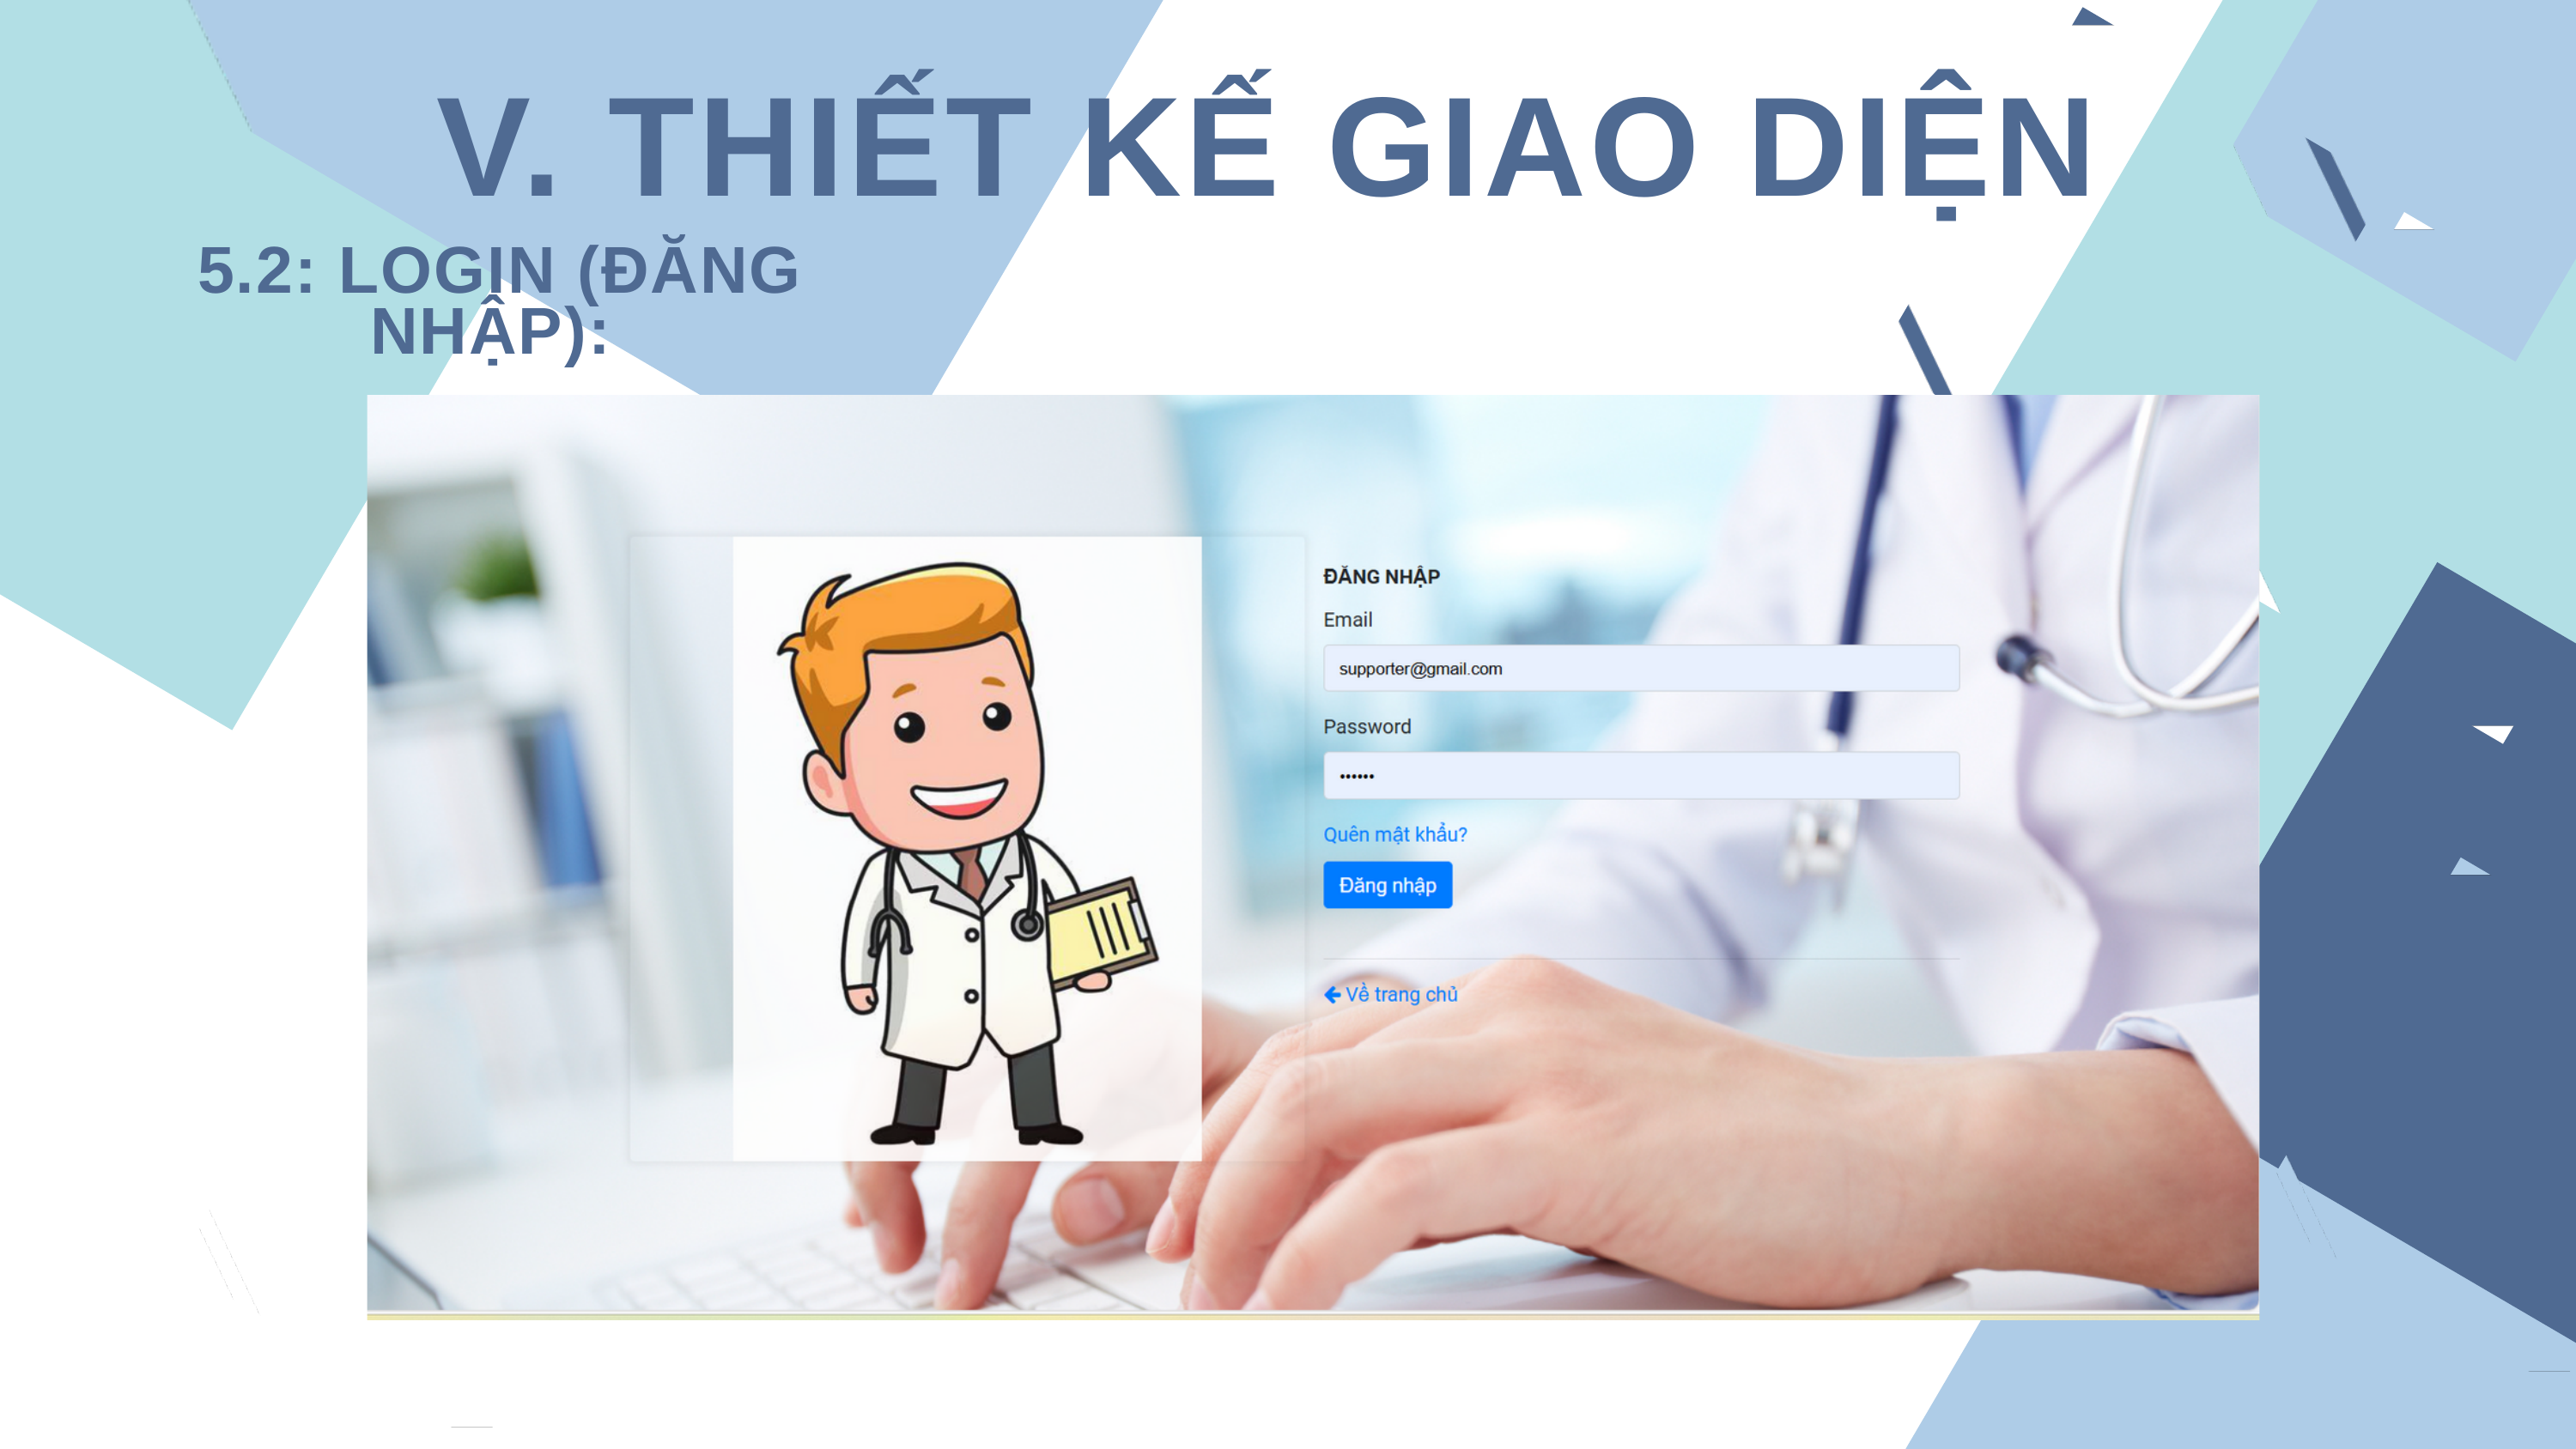

V. THIẾT KẾ GIAO DIỆN

5.2: LOGIN (ĐĂNG NHẬP):